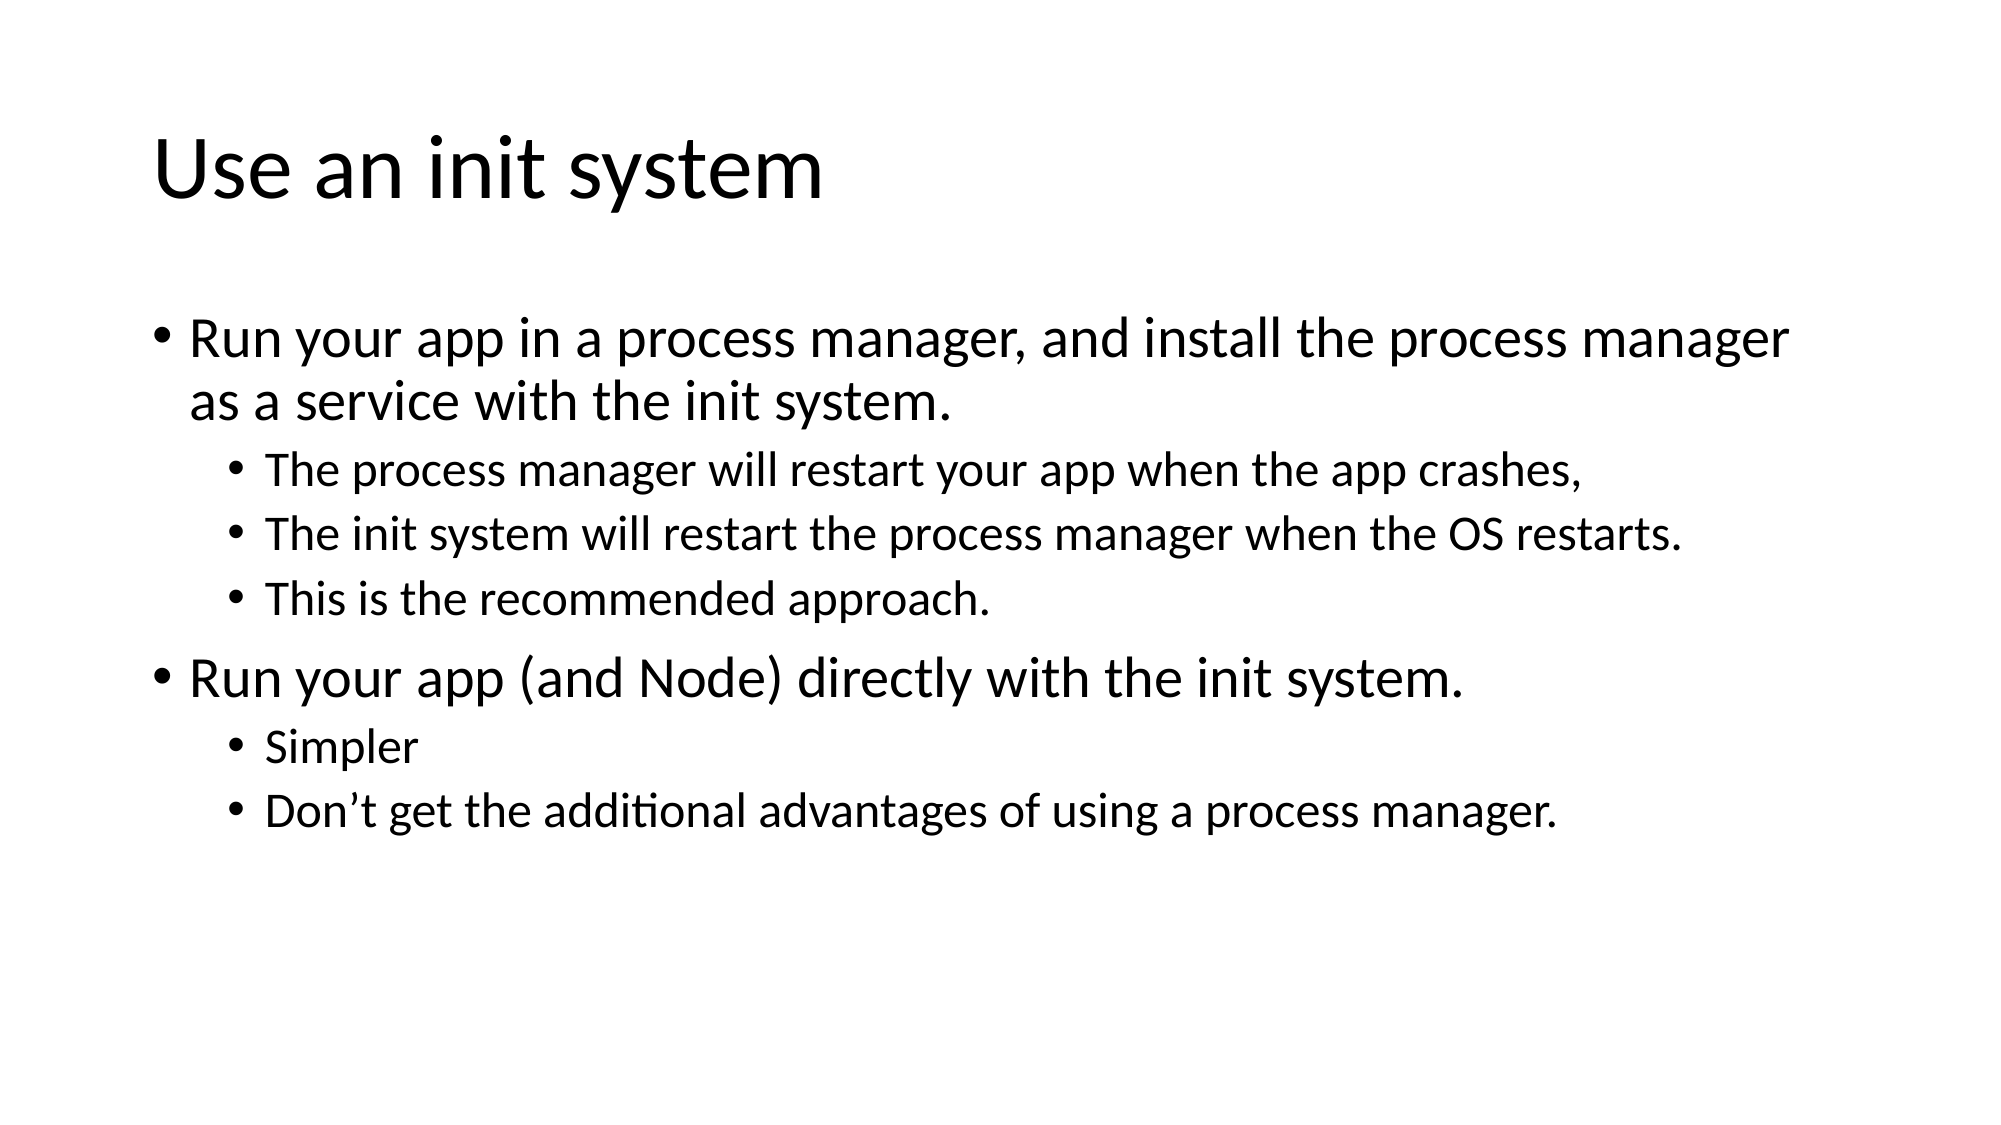

# Use an init system
Run your app in a process manager, and install the process manager as a service with the init system.
The process manager will restart your app when the app crashes,
The init system will restart the process manager when the OS restarts.
This is the recommended approach.
Run your app (and Node) directly with the init system.
Simpler
Don’t get the additional advantages of using a process manager.